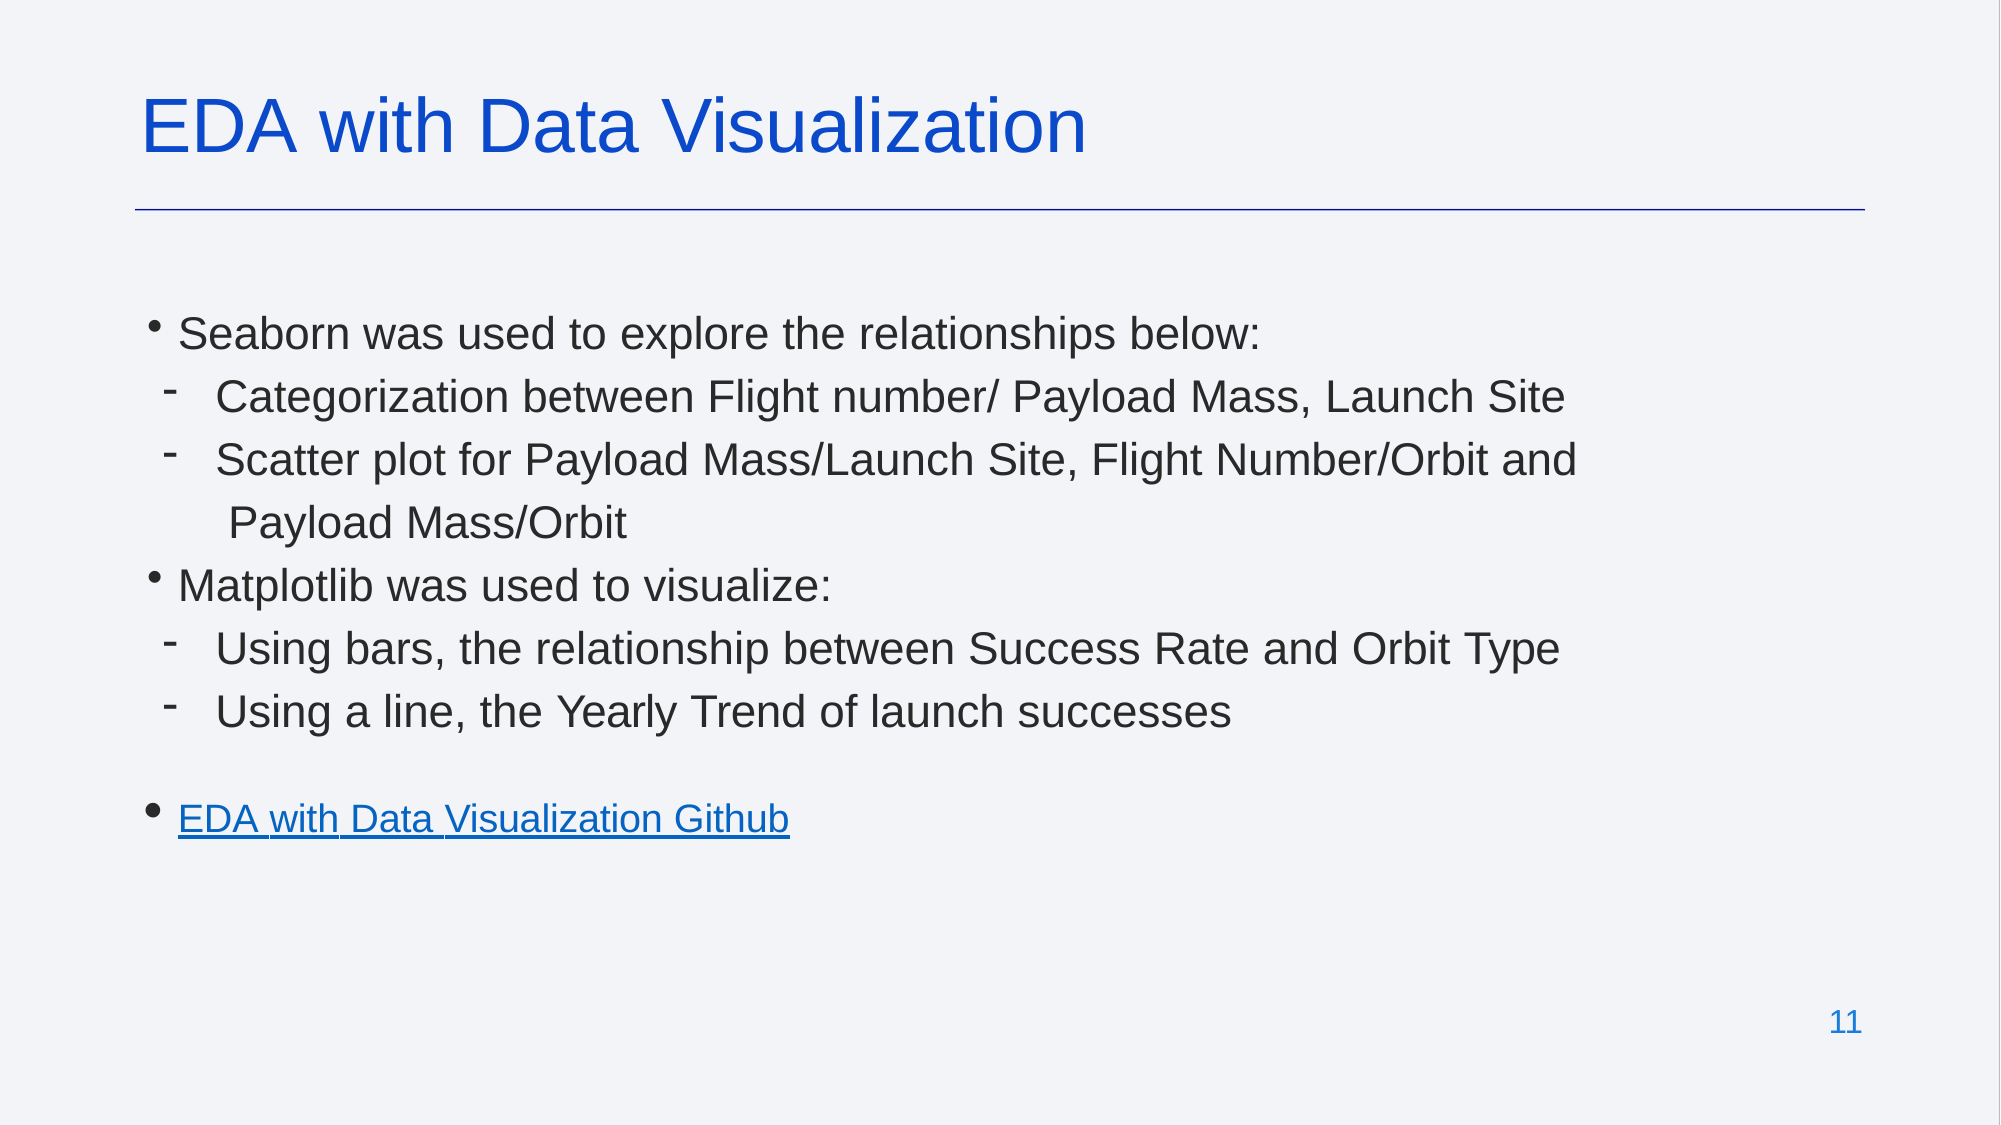

# EDA with Data Visualization
Seaborn was used to explore the relationships below:
Categorization between Flight number/ Payload Mass, Launch Site
Scatter plot for Payload Mass/Launch Site, Flight Number/Orbit and  Payload Mass/Orbit
Matplotlib was used to visualize:
Using bars, the relationship between Success Rate and Orbit Type
Using a line, the Yearly Trend of launch successes

EDA with Data Visualization Github
11